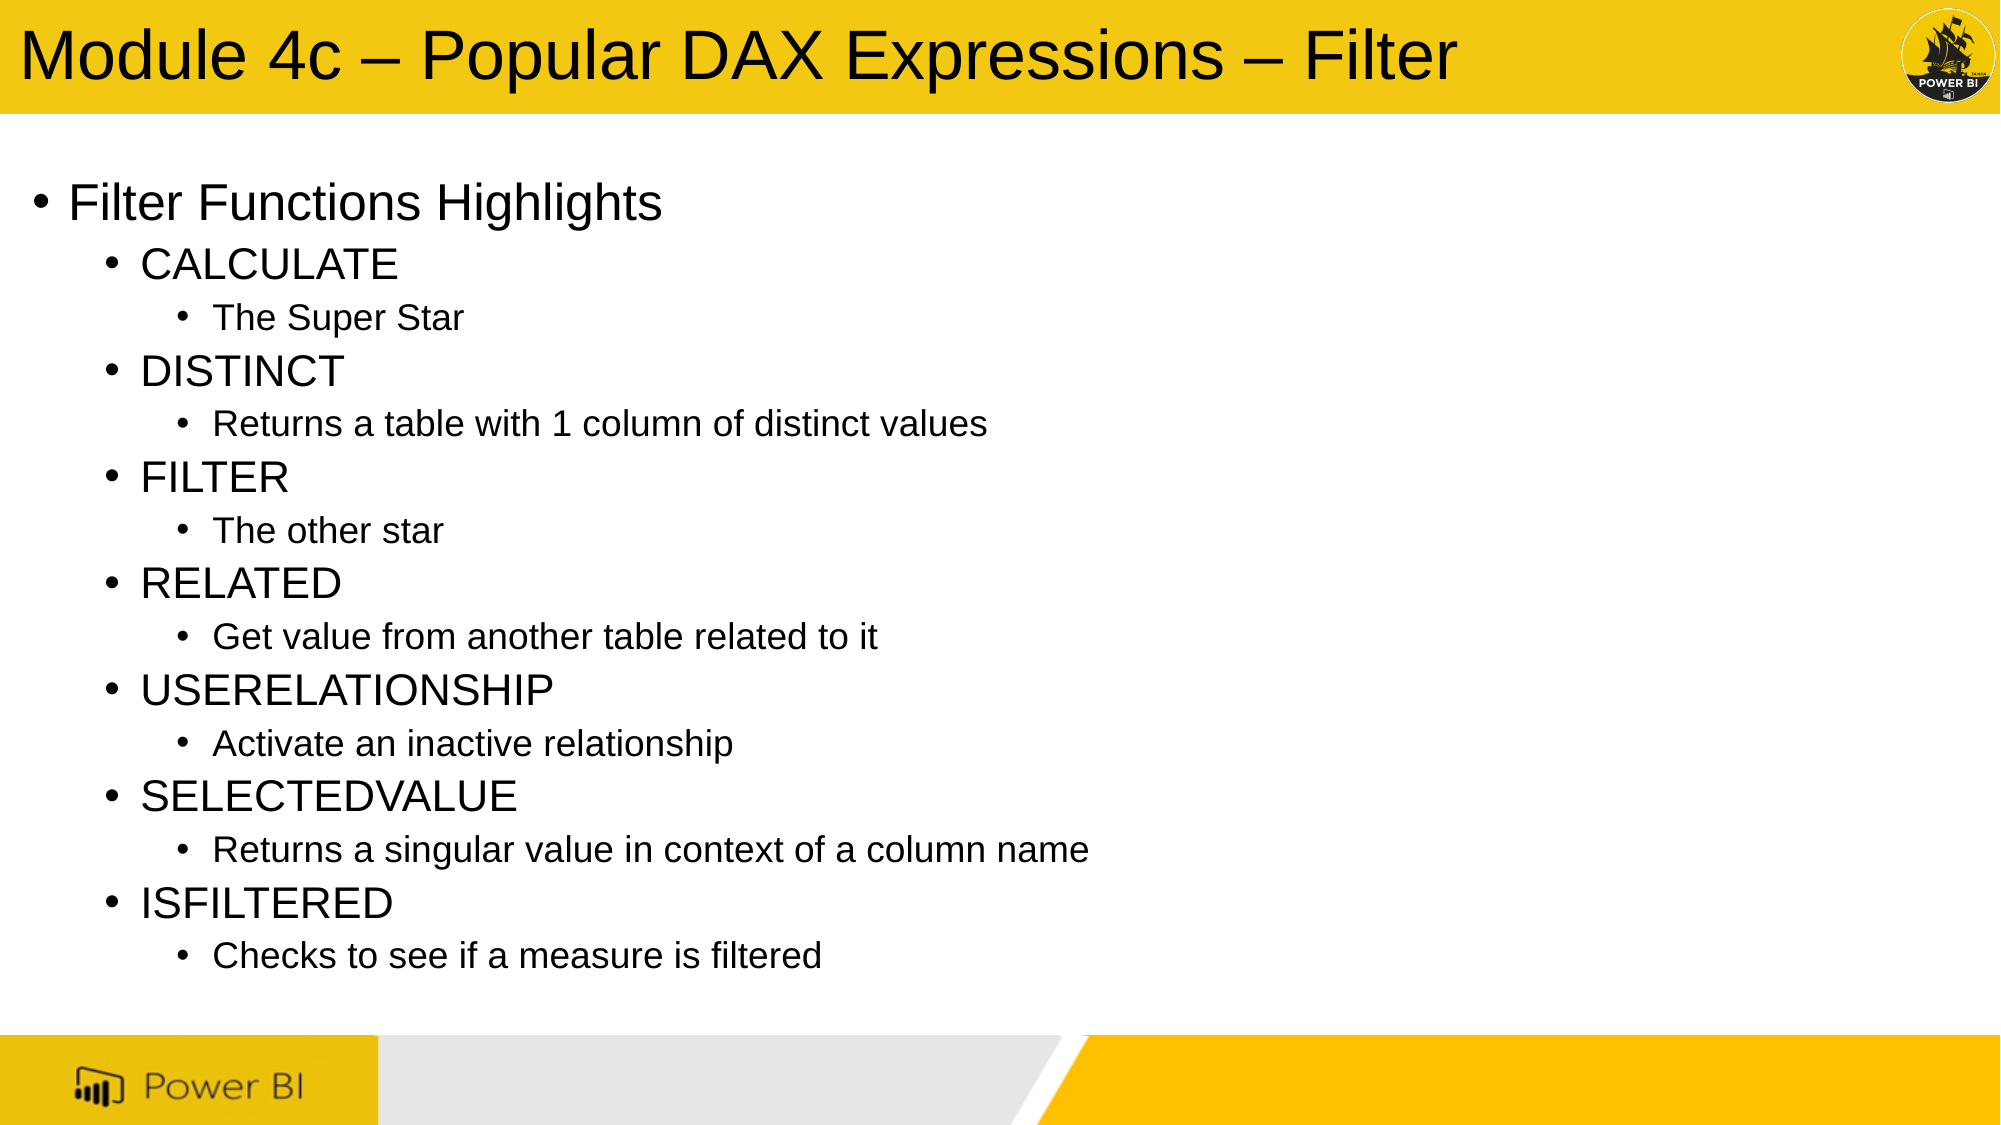

# Module 4c – Popular DAX Expressions – Filter
Filter Functions Highlights
CALCULATE
The Super Star
DISTINCT
Returns a table with 1 column of distinct values
FILTER
The other star
RELATED
Get value from another table related to it
USERELATIONSHIP
Activate an inactive relationship
SELECTEDVALUE
Returns a singular value in context of a column name
ISFILTERED
Checks to see if a measure is filtered